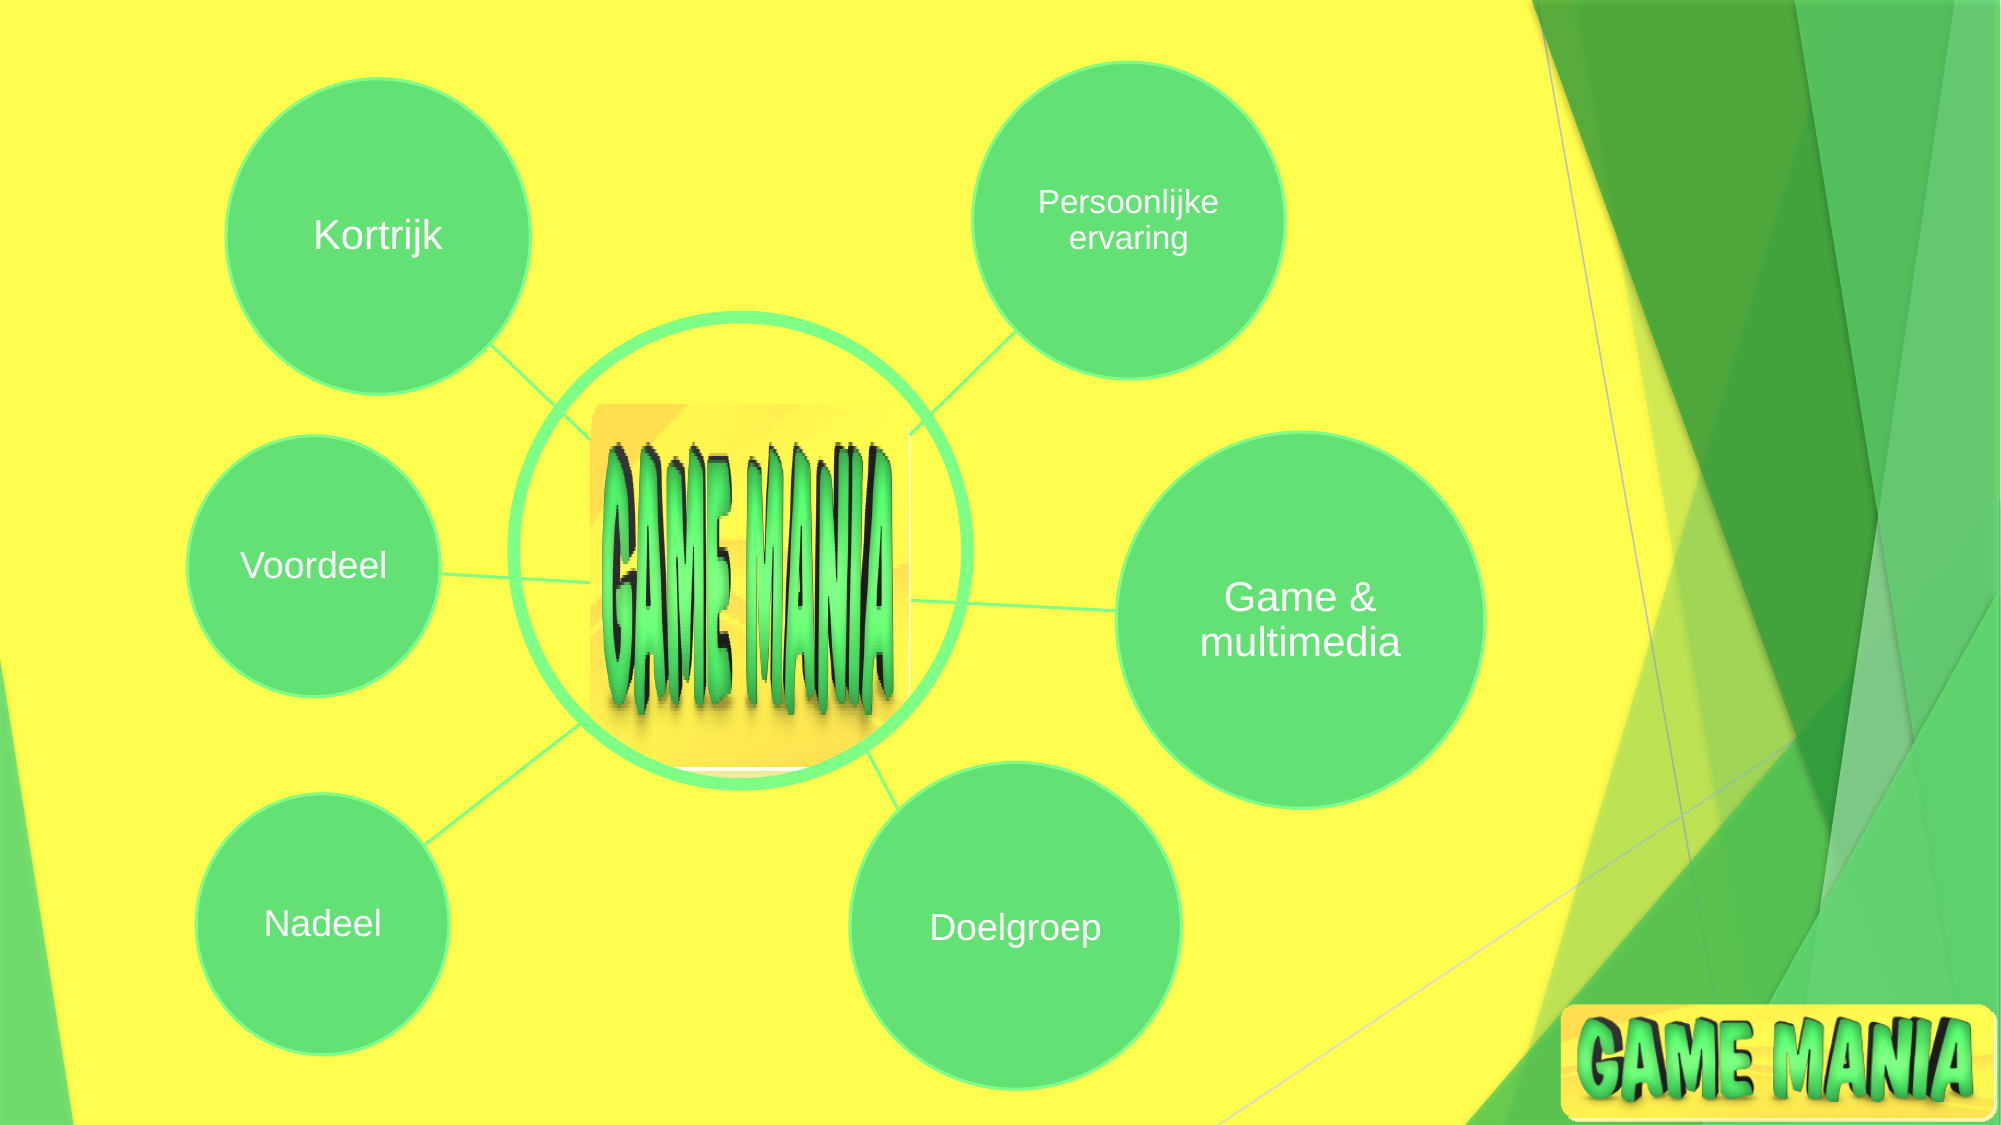

Kortrijk
Voordeel
Nadeel
Persoonlijke
ervaring
Game & multimedia
Doelgroep